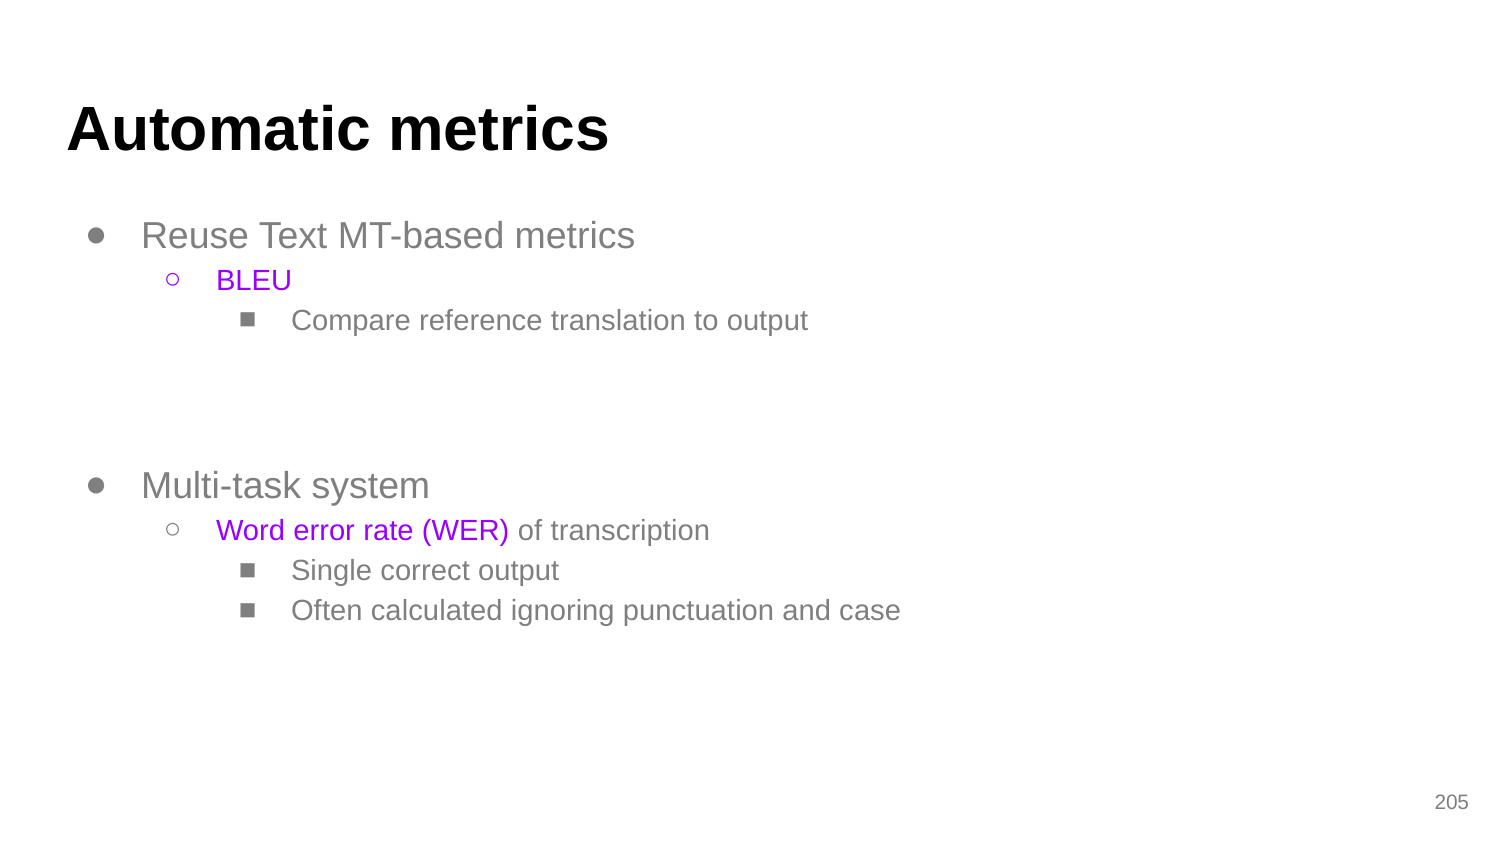

# Automatic metrics
Reuse Text MT-based metrics
BLEU
Compare reference translation to output

Multi-task system
Word error rate (WER) of transcription
Single correct output
Often calculated ignoring punctuation and case
205